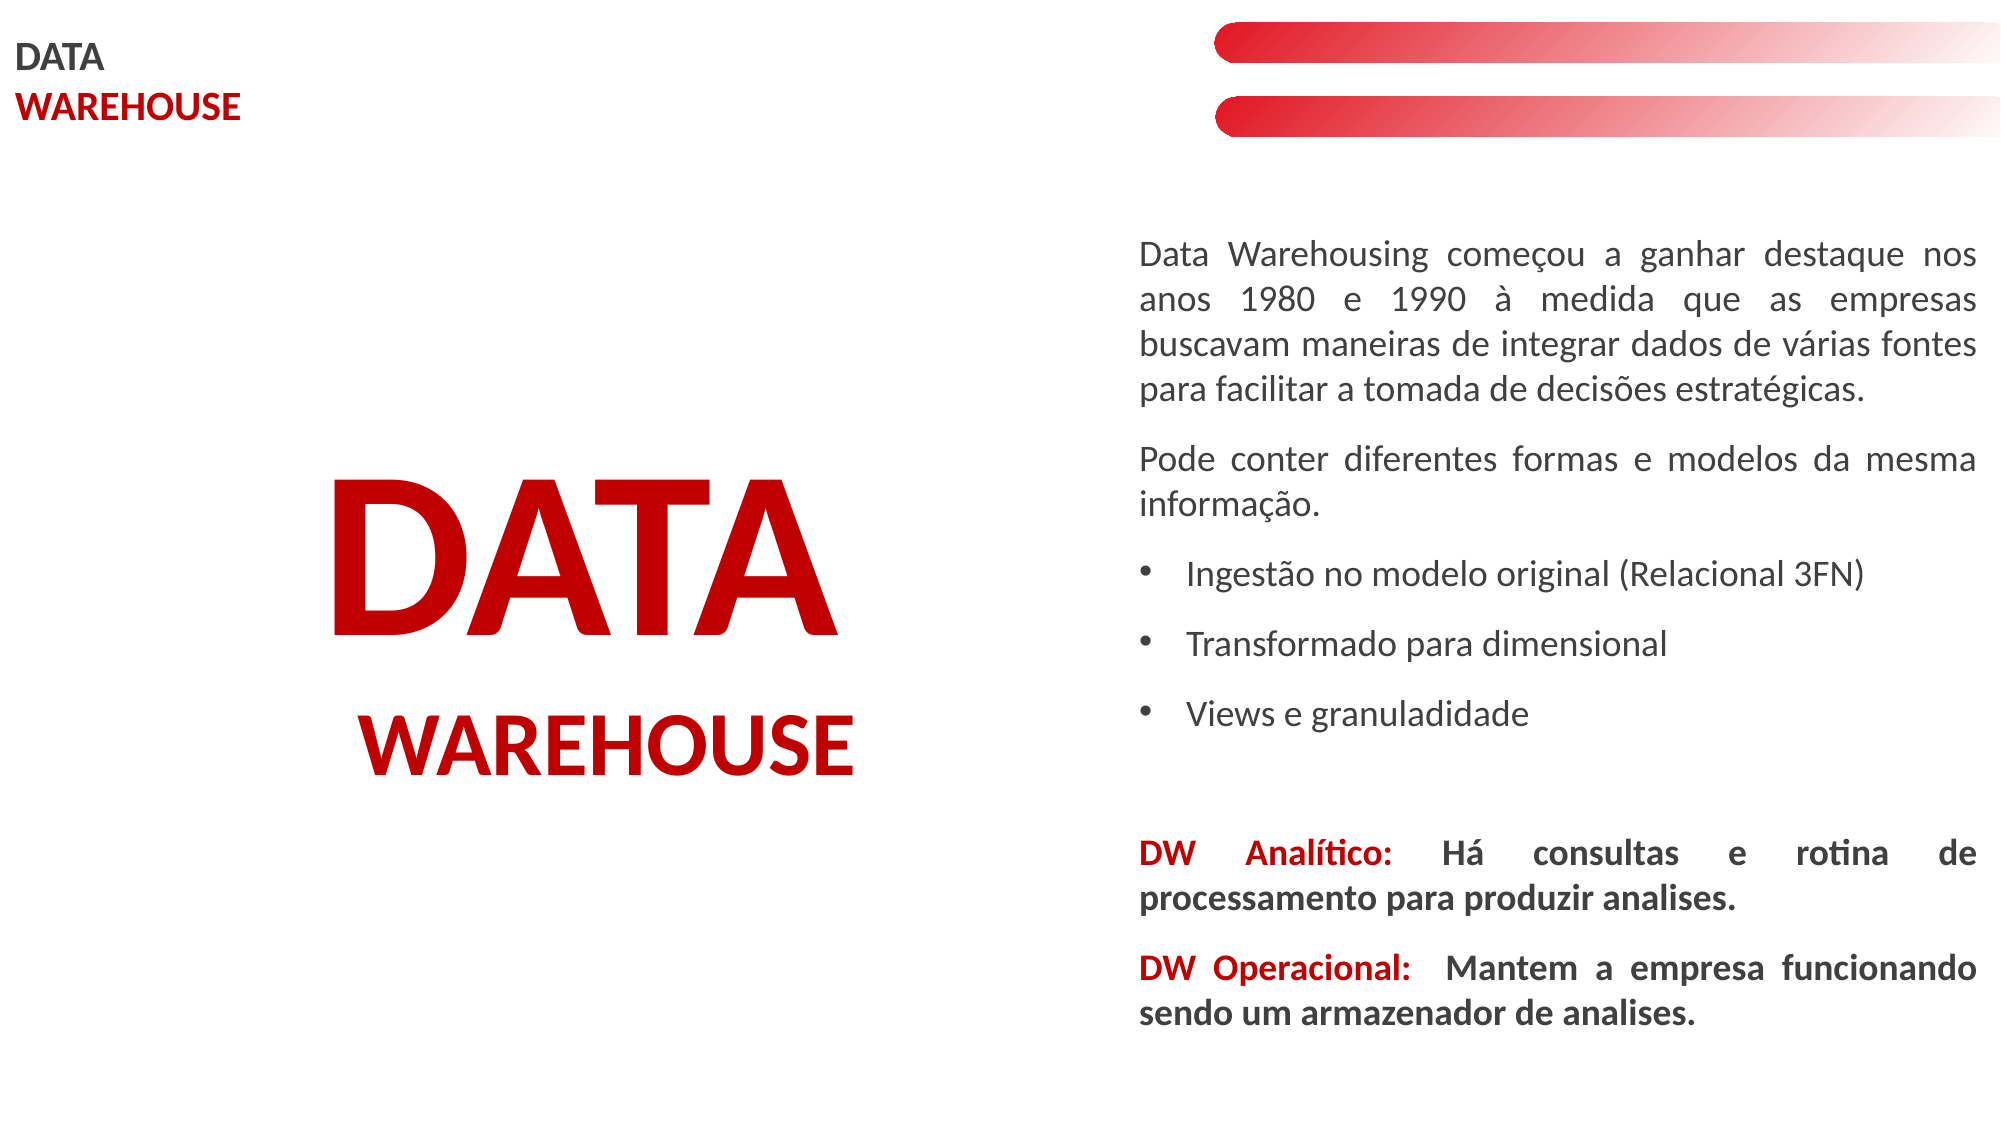

DATA
WAREHOUSE

Data Warehousing começou a ganhar destaque nos anos 1980 e 1990 à medida que as empresas buscavam maneiras de integrar dados de várias fontes para facilitar a tomada de decisões estratégicas.
Pode conter diferentes formas e modelos da mesma informação.
Ingestão no modelo original (Relacional 3FN)
Transformado para dimensional
Views e granuladidade

DW Analítico: Há consultas e rotina de processamento para produzir analises.
DW Operacional:  Mantem a empresa funcionando sendo um armazenador de analises.
DATA
WAREHOUSE